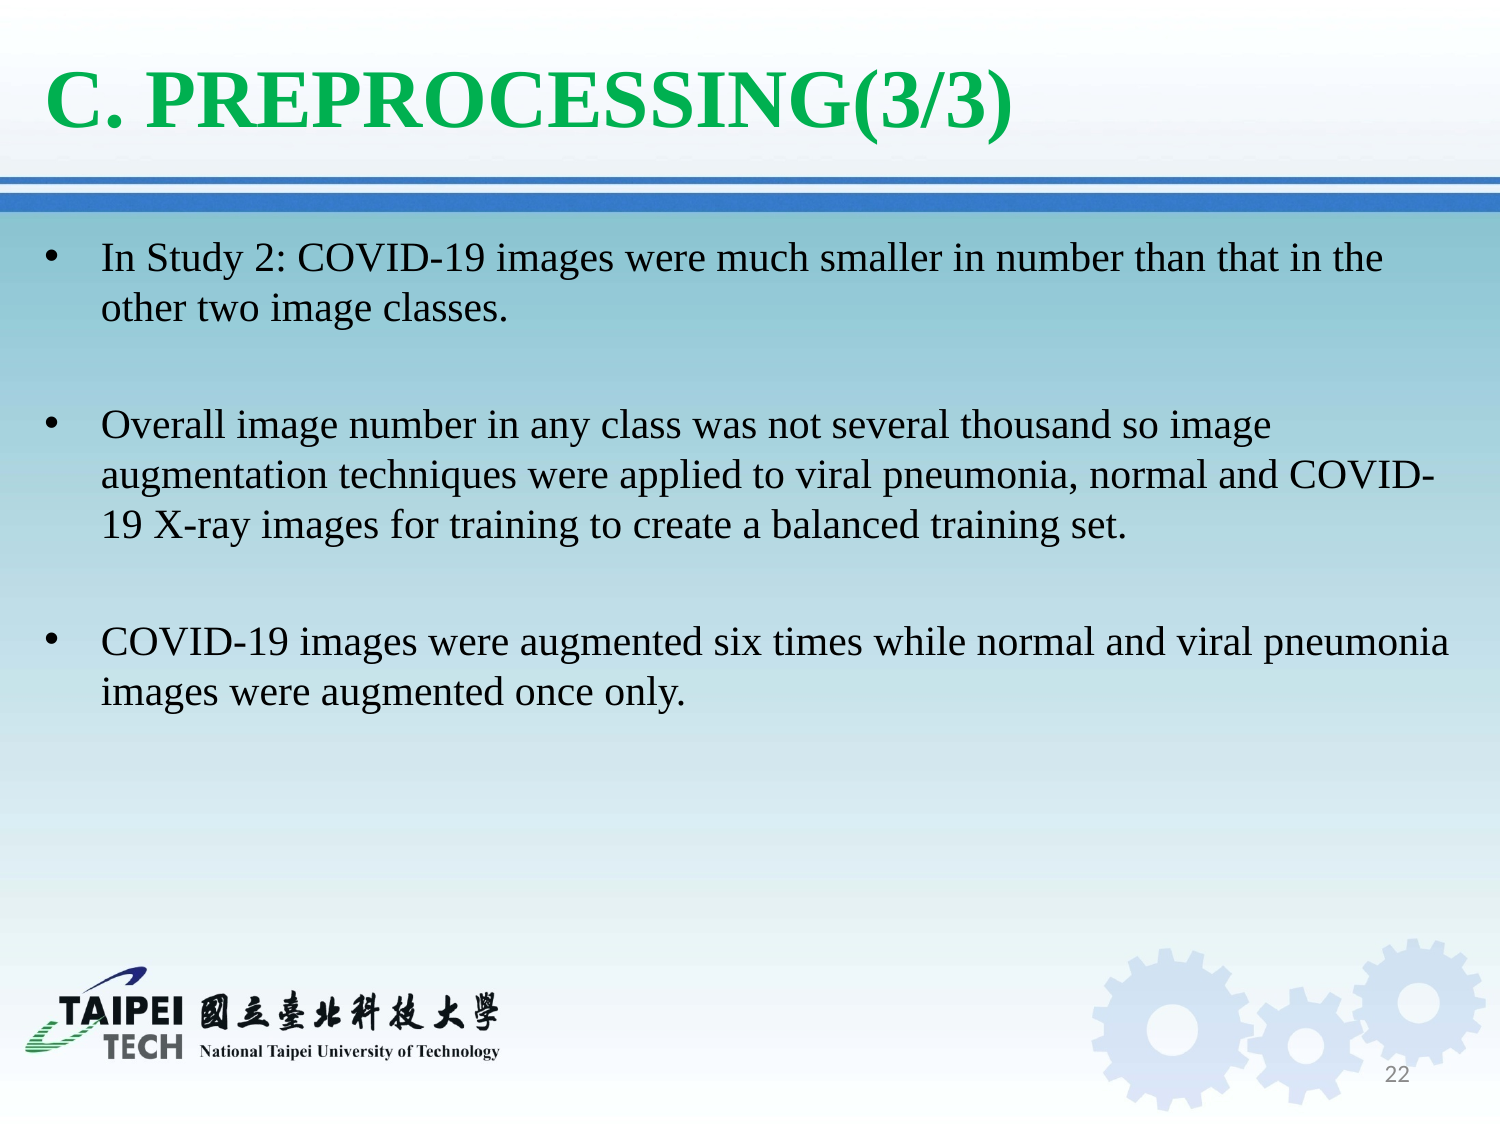

# C. PREPROCESSING(3/3)
In Study 2: COVID-19 images were much smaller in number than that in the other two image classes.

Overall image number in any class was not several thousand so image augmentation techniques were applied to viral pneumonia, normal and COVID-19 X-ray images for training to create a balanced training set.

COVID-19 images were augmented six times while normal and viral pneumonia images were augmented once only.
22